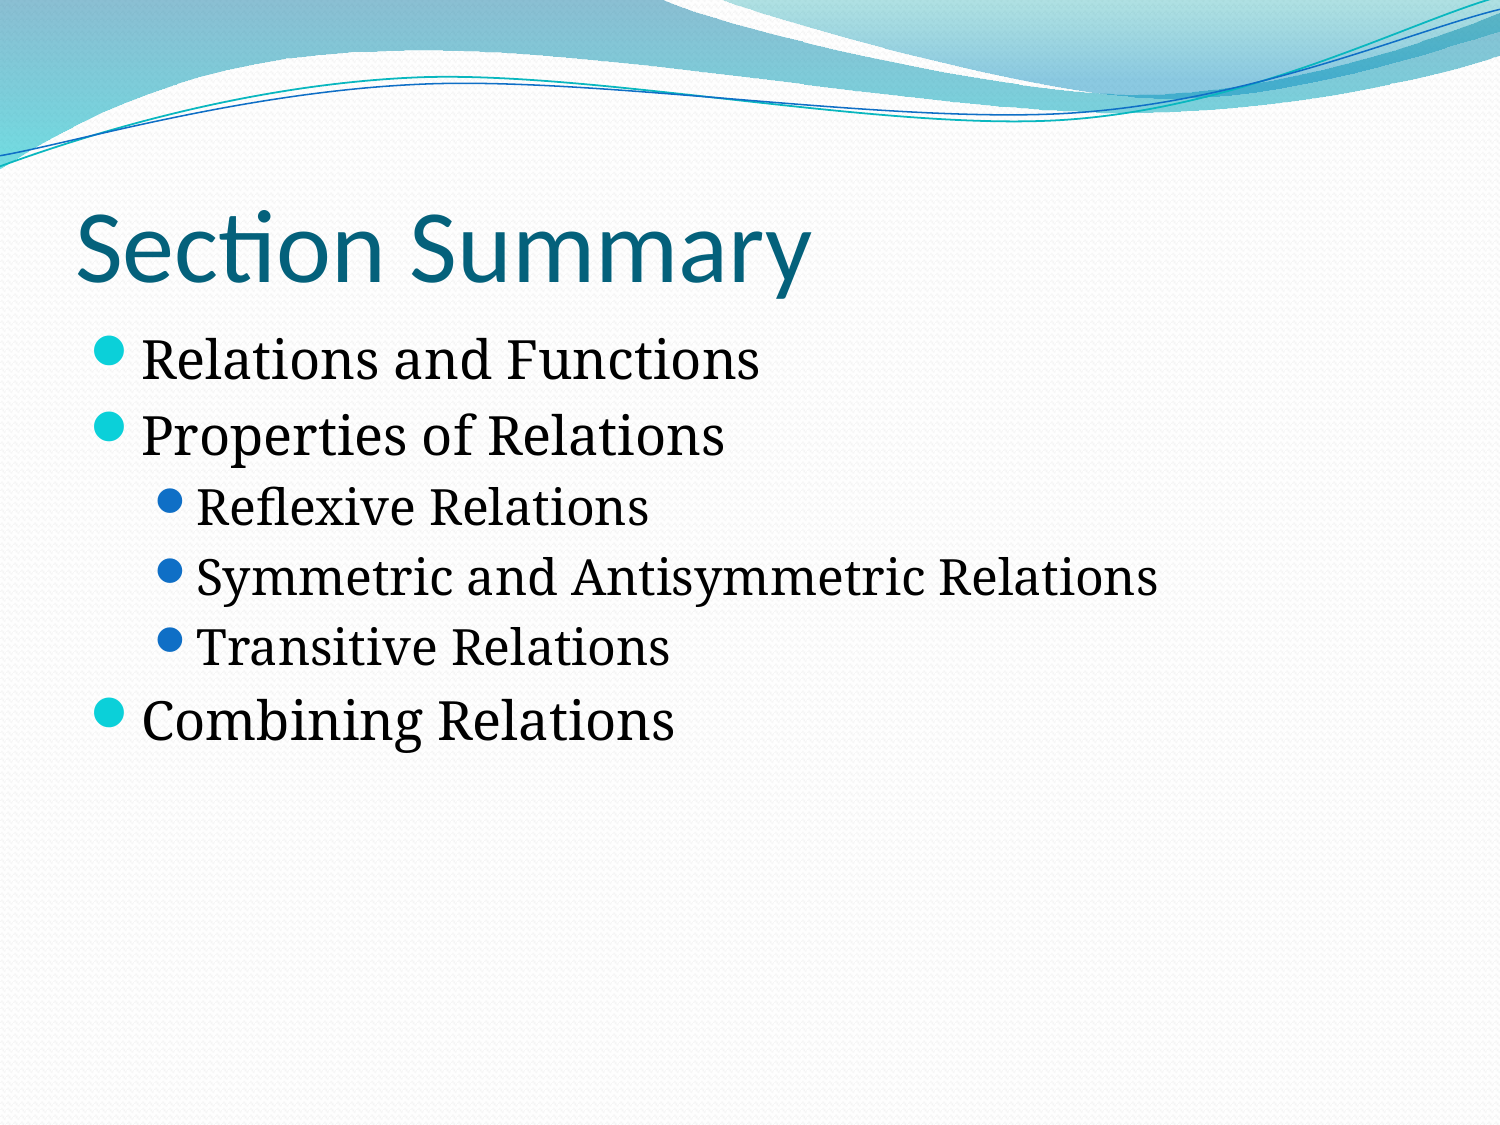

# Section Summary
Relations and Functions
Properties of Relations
Reflexive Relations
Symmetric and Antisymmetric Relations
Transitive Relations
Combining Relations